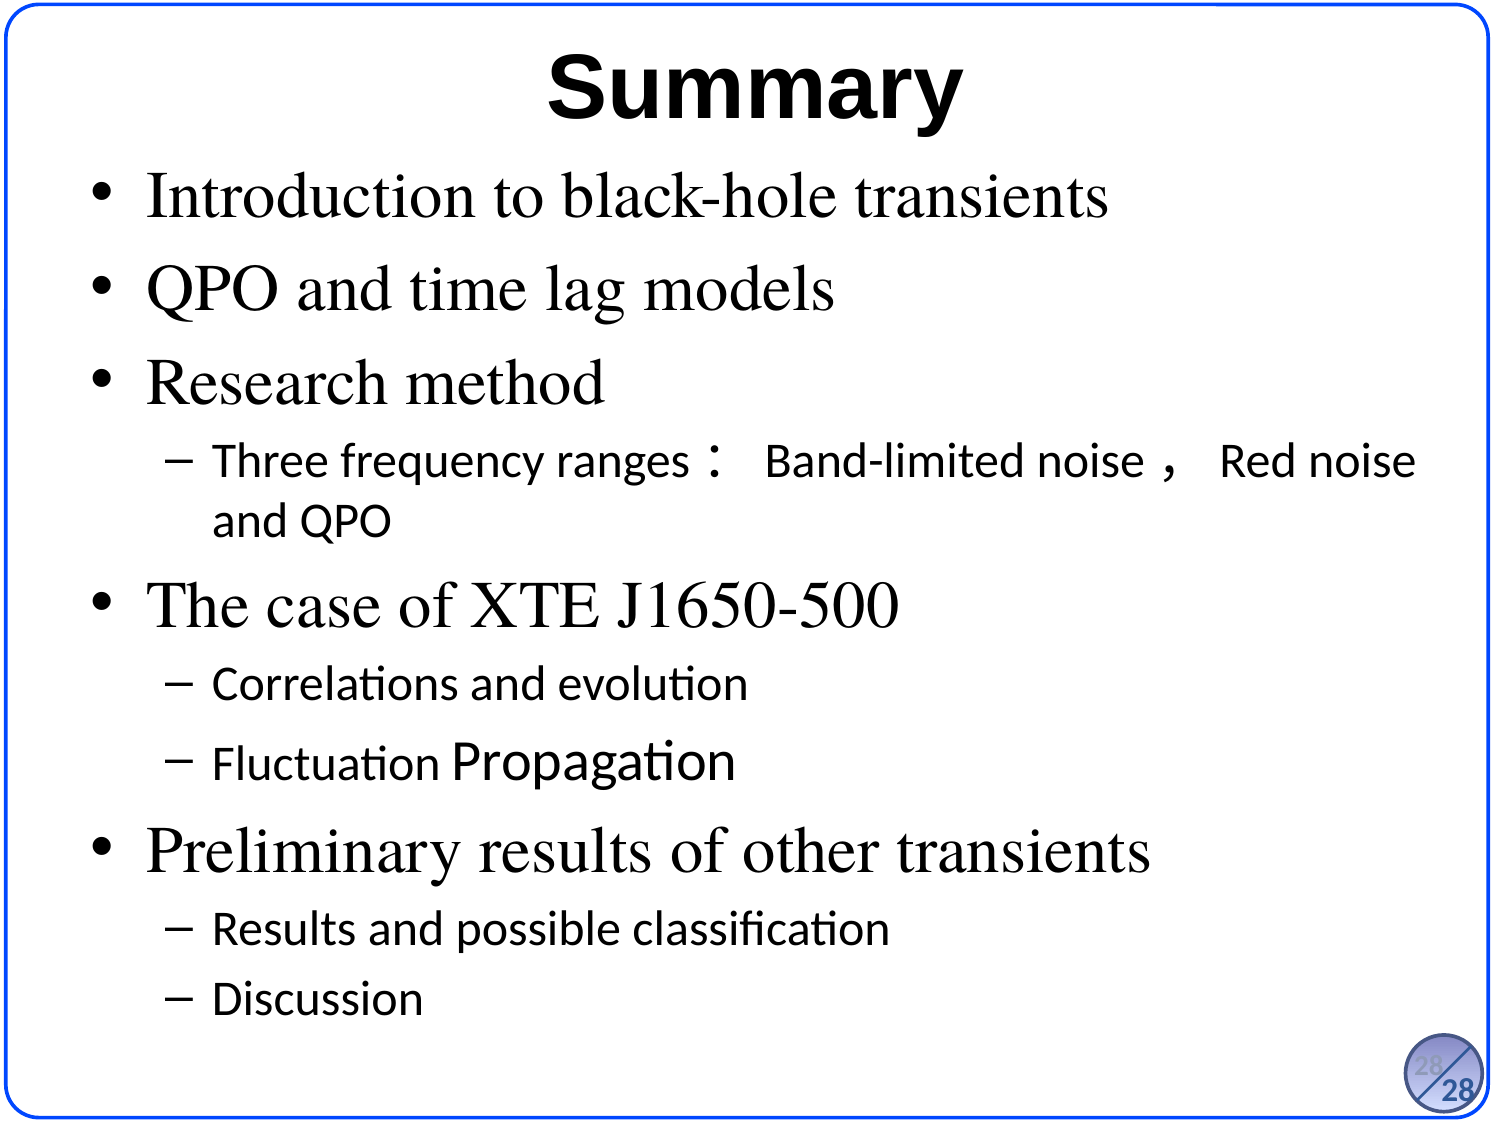

Summary
Introduction to black-hole transients
QPO and time lag models
Research method
Three frequency ranges：Band-limited noise，Red noise and QPO
The case of XTE J1650-500
Correlations and evolution
Fluctuation Propagation
Preliminary results of other transients
Results and possible classification
Discussion
28
28